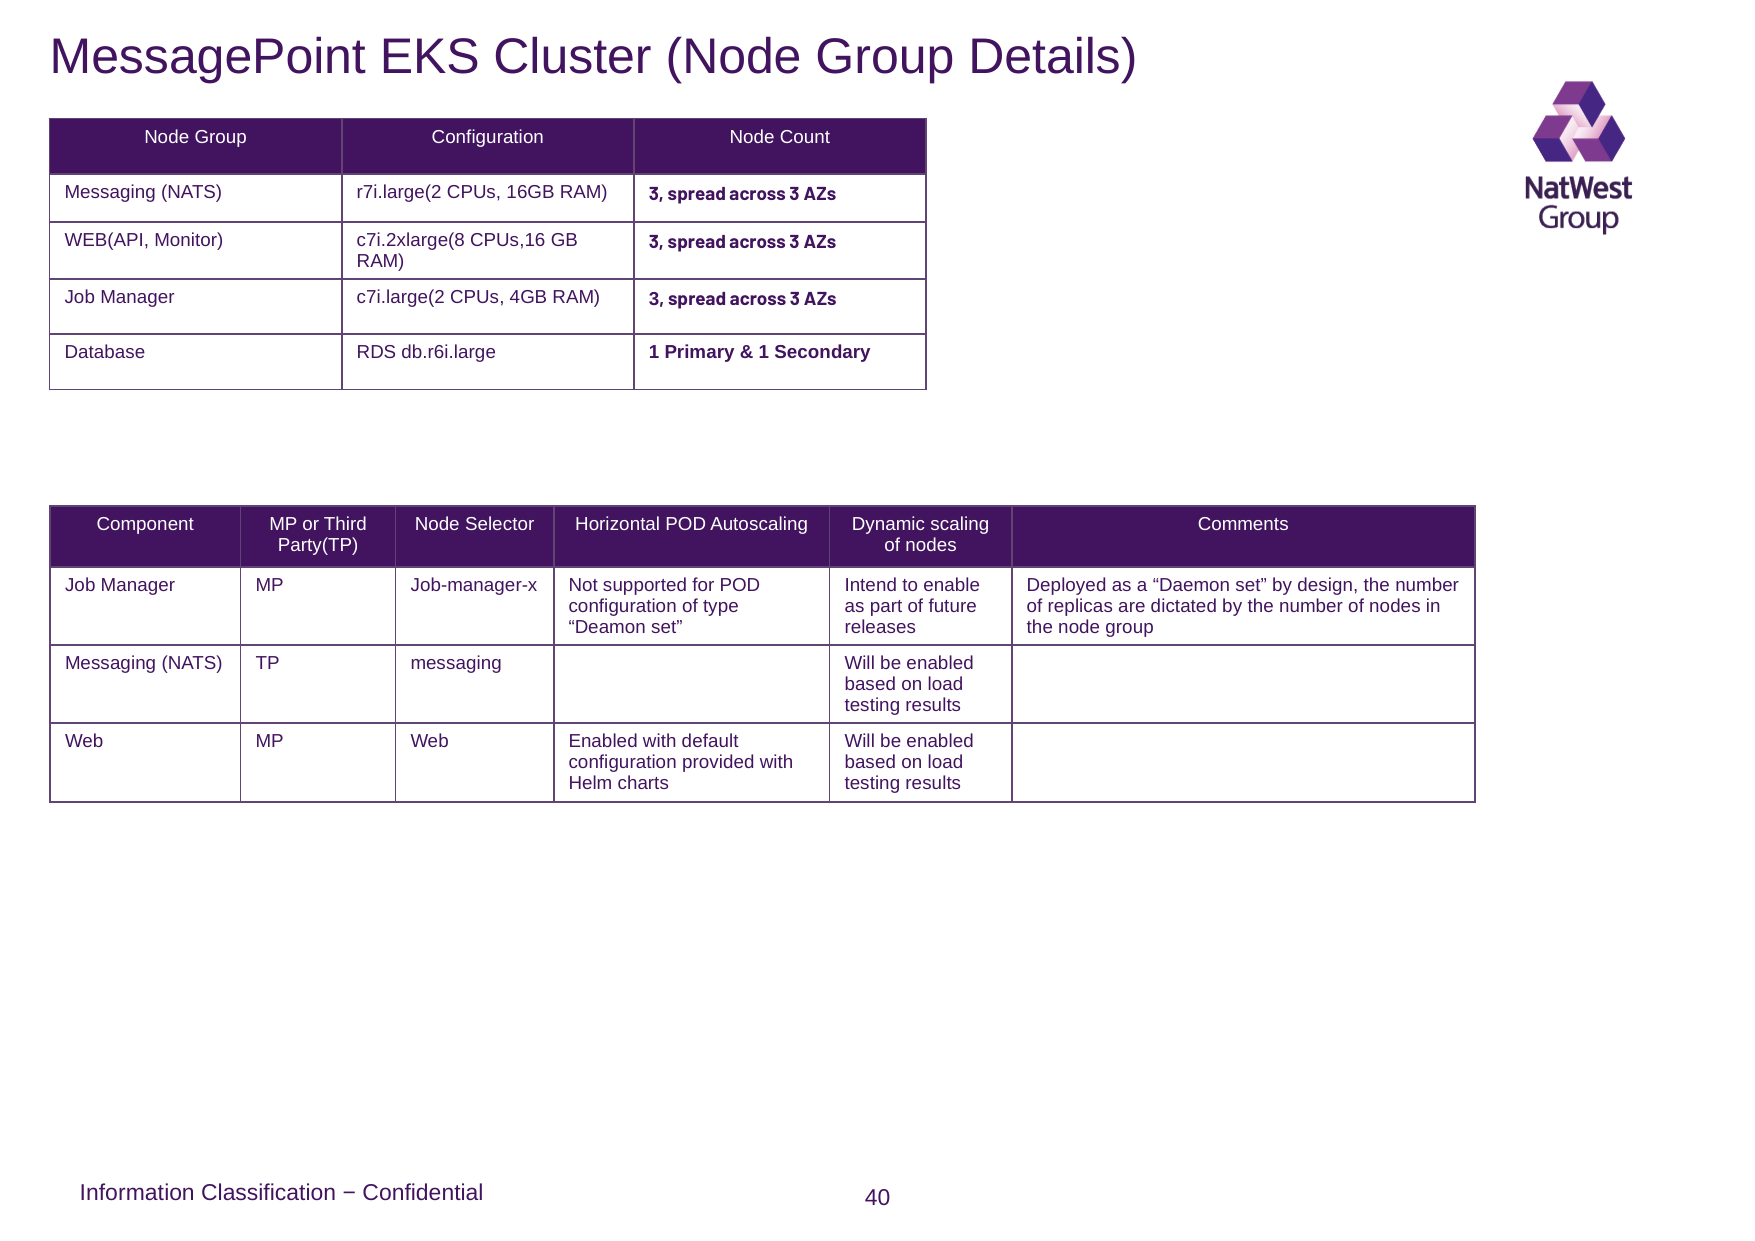

# MessagePoint EKS Cluster (Node Group Details)
| Node Group | Configuration | Node Count |
| --- | --- | --- |
| Messaging (NATS) | r7i.large(2 CPUs, 16GB RAM) | 3, spread across 3 AZs |
| WEB(API, Monitor) | c7i.2xlarge(8 CPUs,16 GB RAM) | 3, spread across 3 AZs |
| Job Manager | c7i.large(2 CPUs, 4GB RAM) | 3, spread across 3 AZs |
| Database | RDS db.r6i.large | 1 Primary & 1 Secondary |
| Component | MP or Third Party(TP) | Node Selector | Horizontal POD Autoscaling | Dynamic scaling of nodes | Comments |
| --- | --- | --- | --- | --- | --- |
| Job Manager | MP | Job-manager-x | Not supported for POD configuration of type “Deamon set” | Intend to enable as part of future releases | Deployed as a “Daemon set” by design, the number of replicas are dictated by the number of nodes in the node group |
| Messaging (NATS) | TP | messaging |  | Will be enabled based on load testing results |  |
| Web | MP | Web | Enabled with default configuration provided with Helm charts | Will be enabled based on load testing results |  |
40